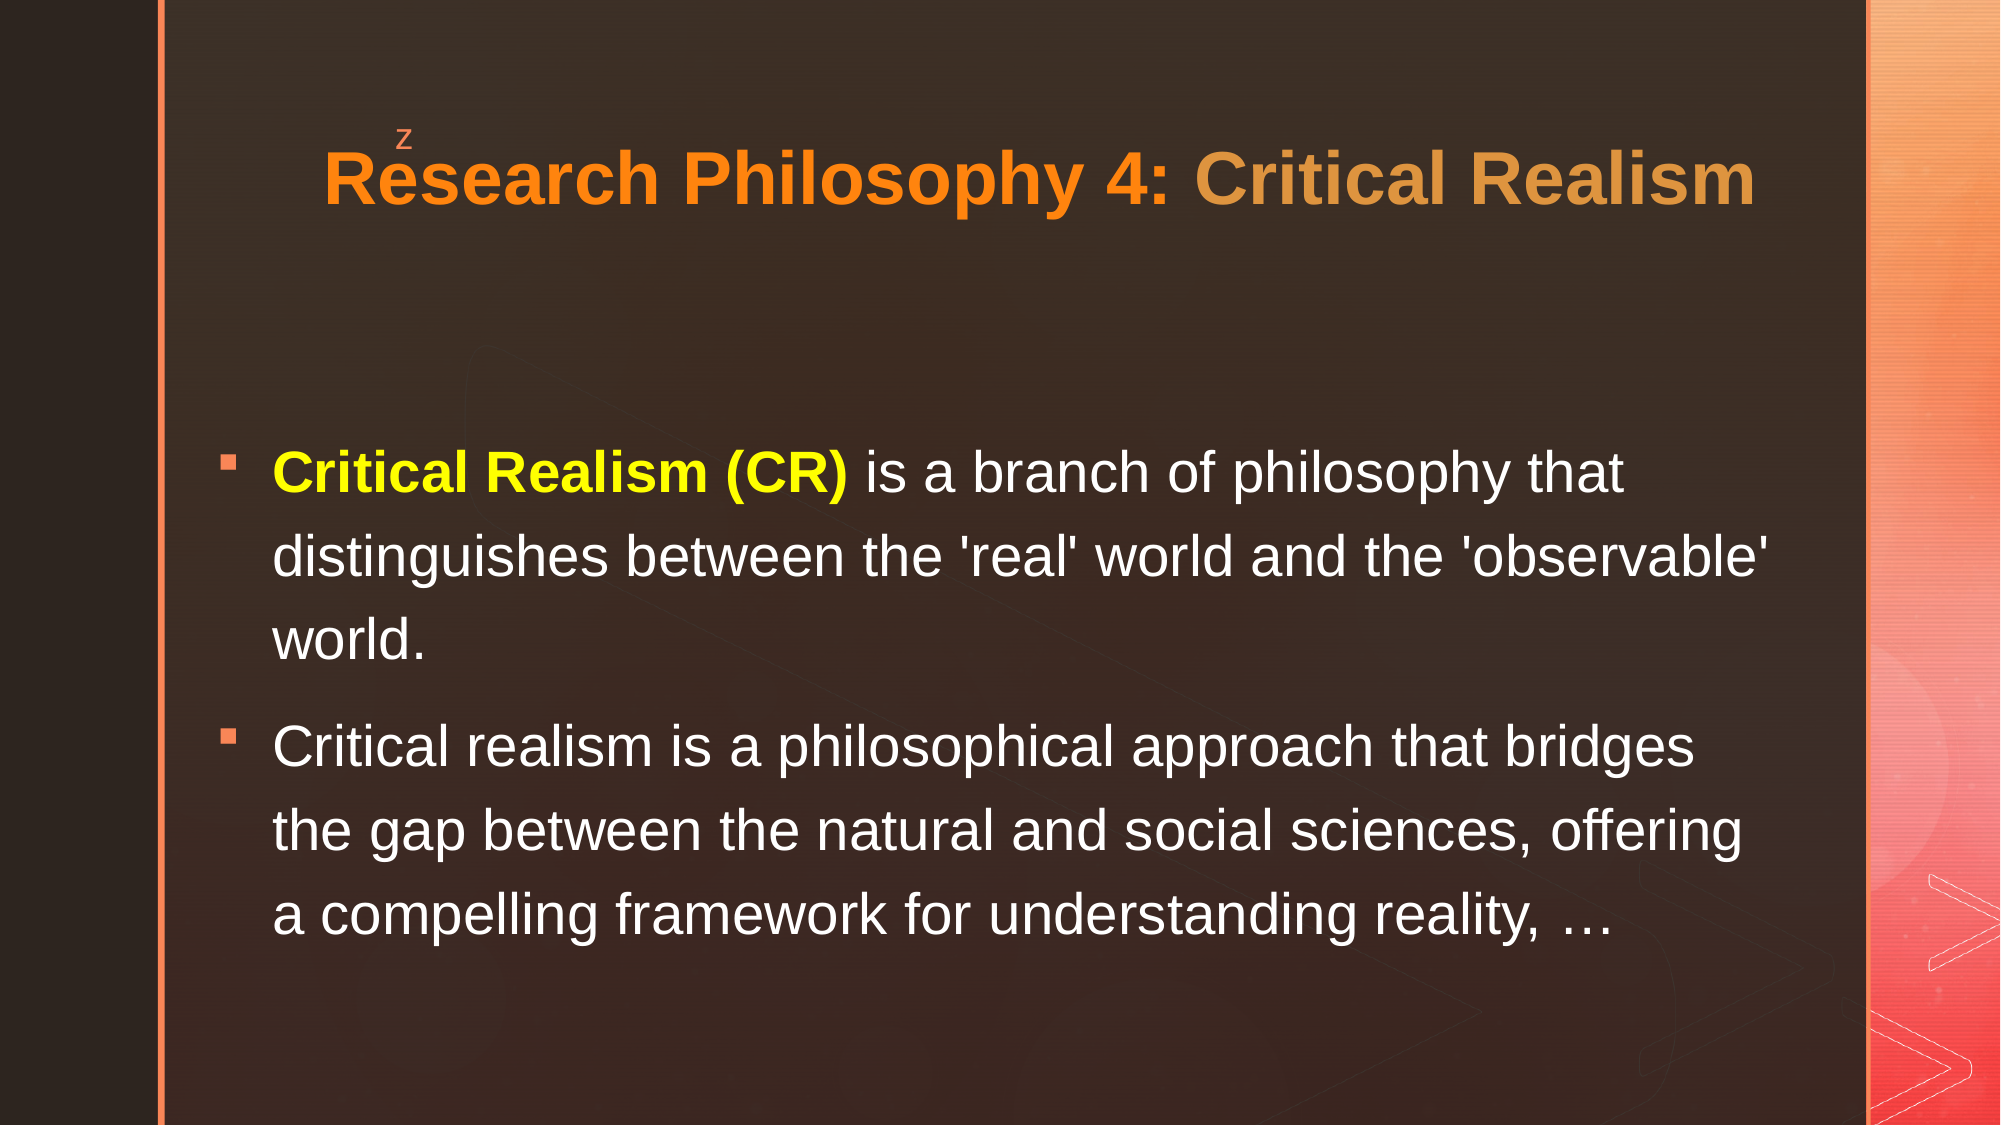

# Research Philosophy 4: Critical Realism
Critical Realism (CR) is a branch of philosophy that distinguishes between the 'real' world and the 'observable' world.
Critical realism is a philosophical approach that bridges the gap between the natural and social sciences, offering a compelling framework for understanding reality, …